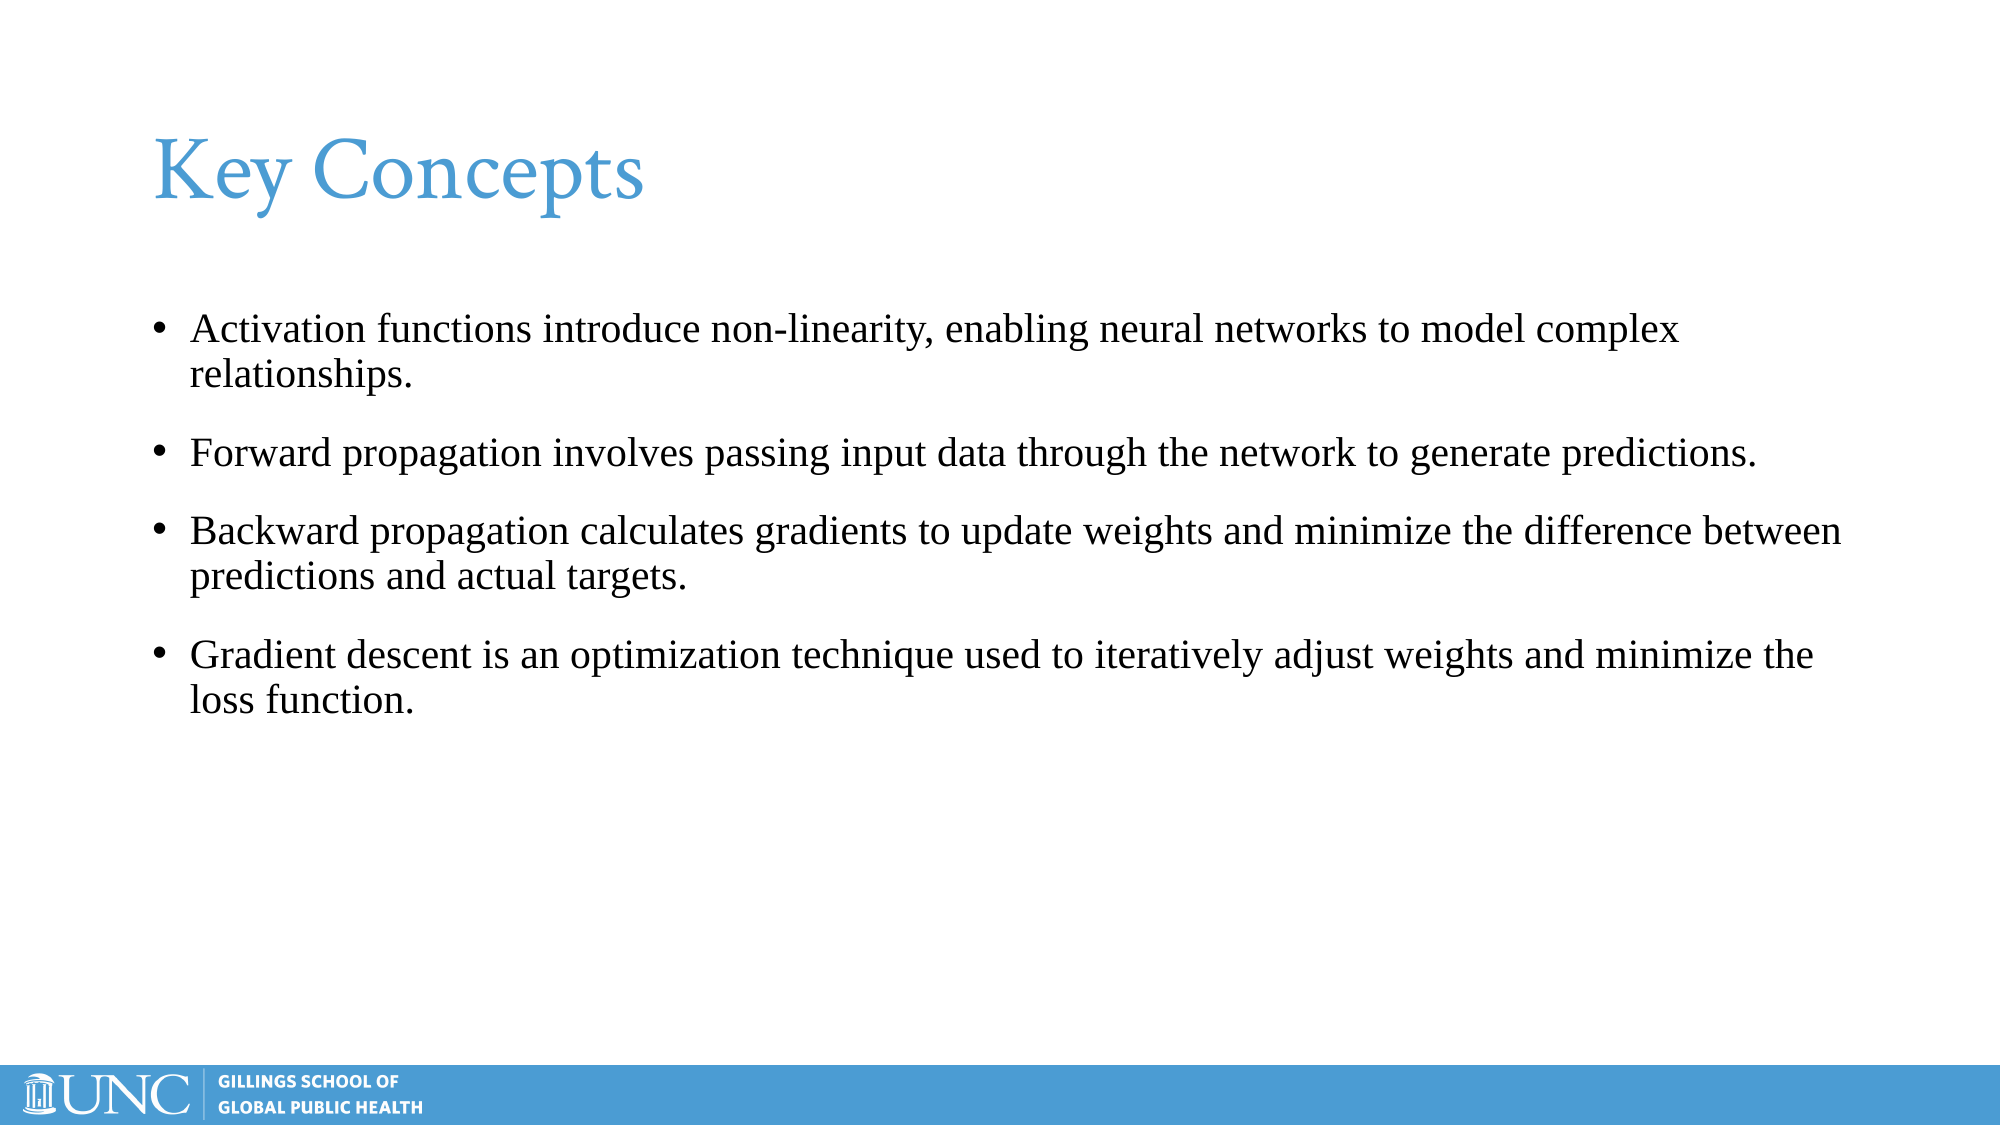

# Key Concepts
Activation functions introduce non-linearity, enabling neural networks to model complex relationships.
Forward propagation involves passing input data through the network to generate predictions.
Backward propagation calculates gradients to update weights and minimize the difference between predictions and actual targets.
Gradient descent is an optimization technique used to iteratively adjust weights and minimize the loss function.